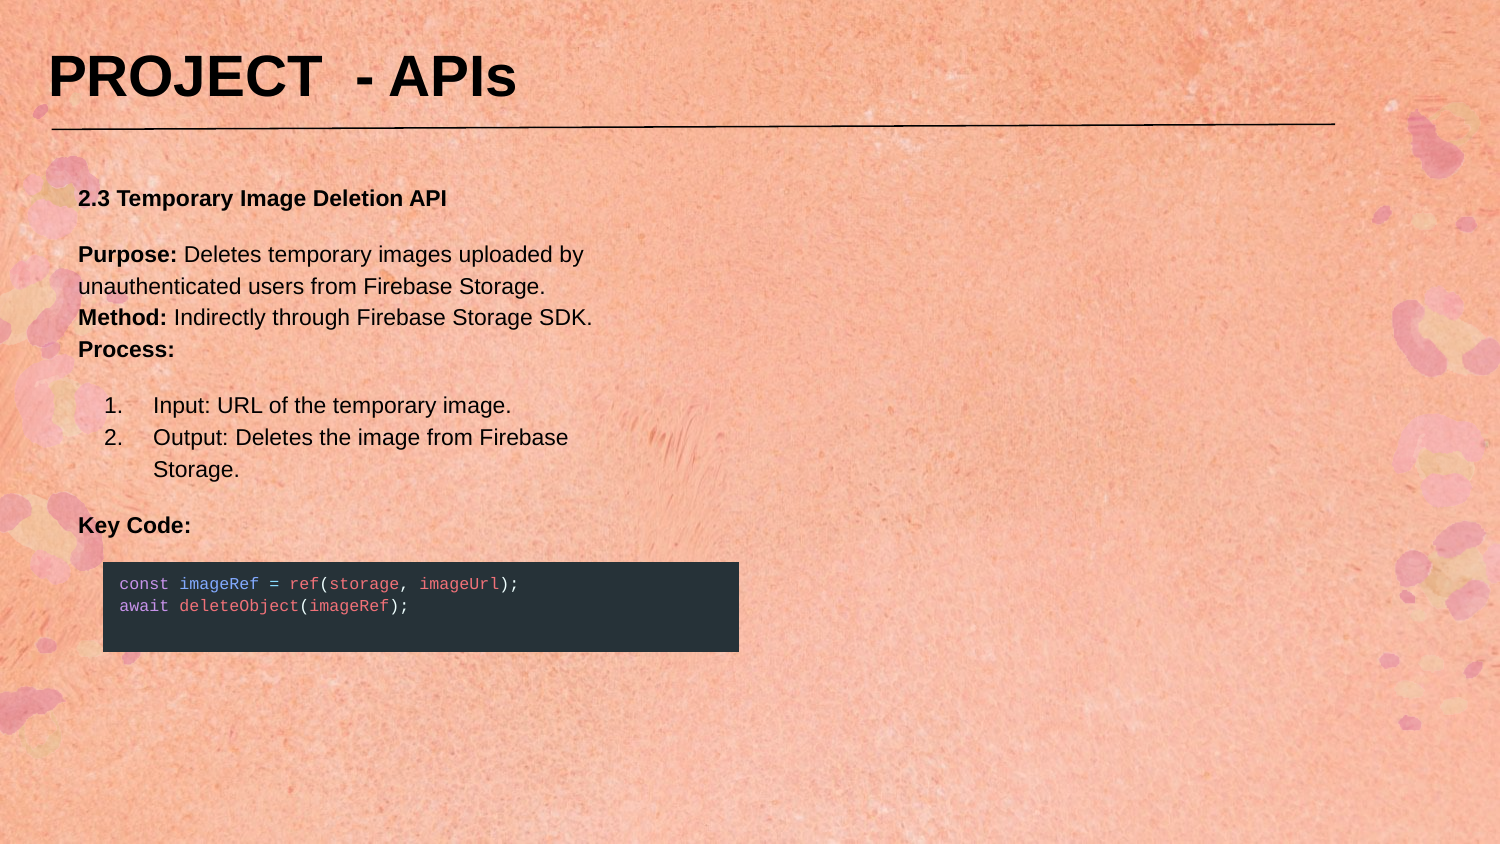

PROJECT  - APIs

2.3 Temporary Image Deletion API
Purpose: Deletes temporary images uploaded by unauthenticated users from Firebase Storage.
Method: Indirectly through Firebase Storage SDK.
Process:
Input: URL of the temporary image.
Output: Deletes the image from Firebase Storage.
Key Code:

| const imageRef = ref(storage, imageUrl); await deleteObject(imageRef); ​ |
| --- |